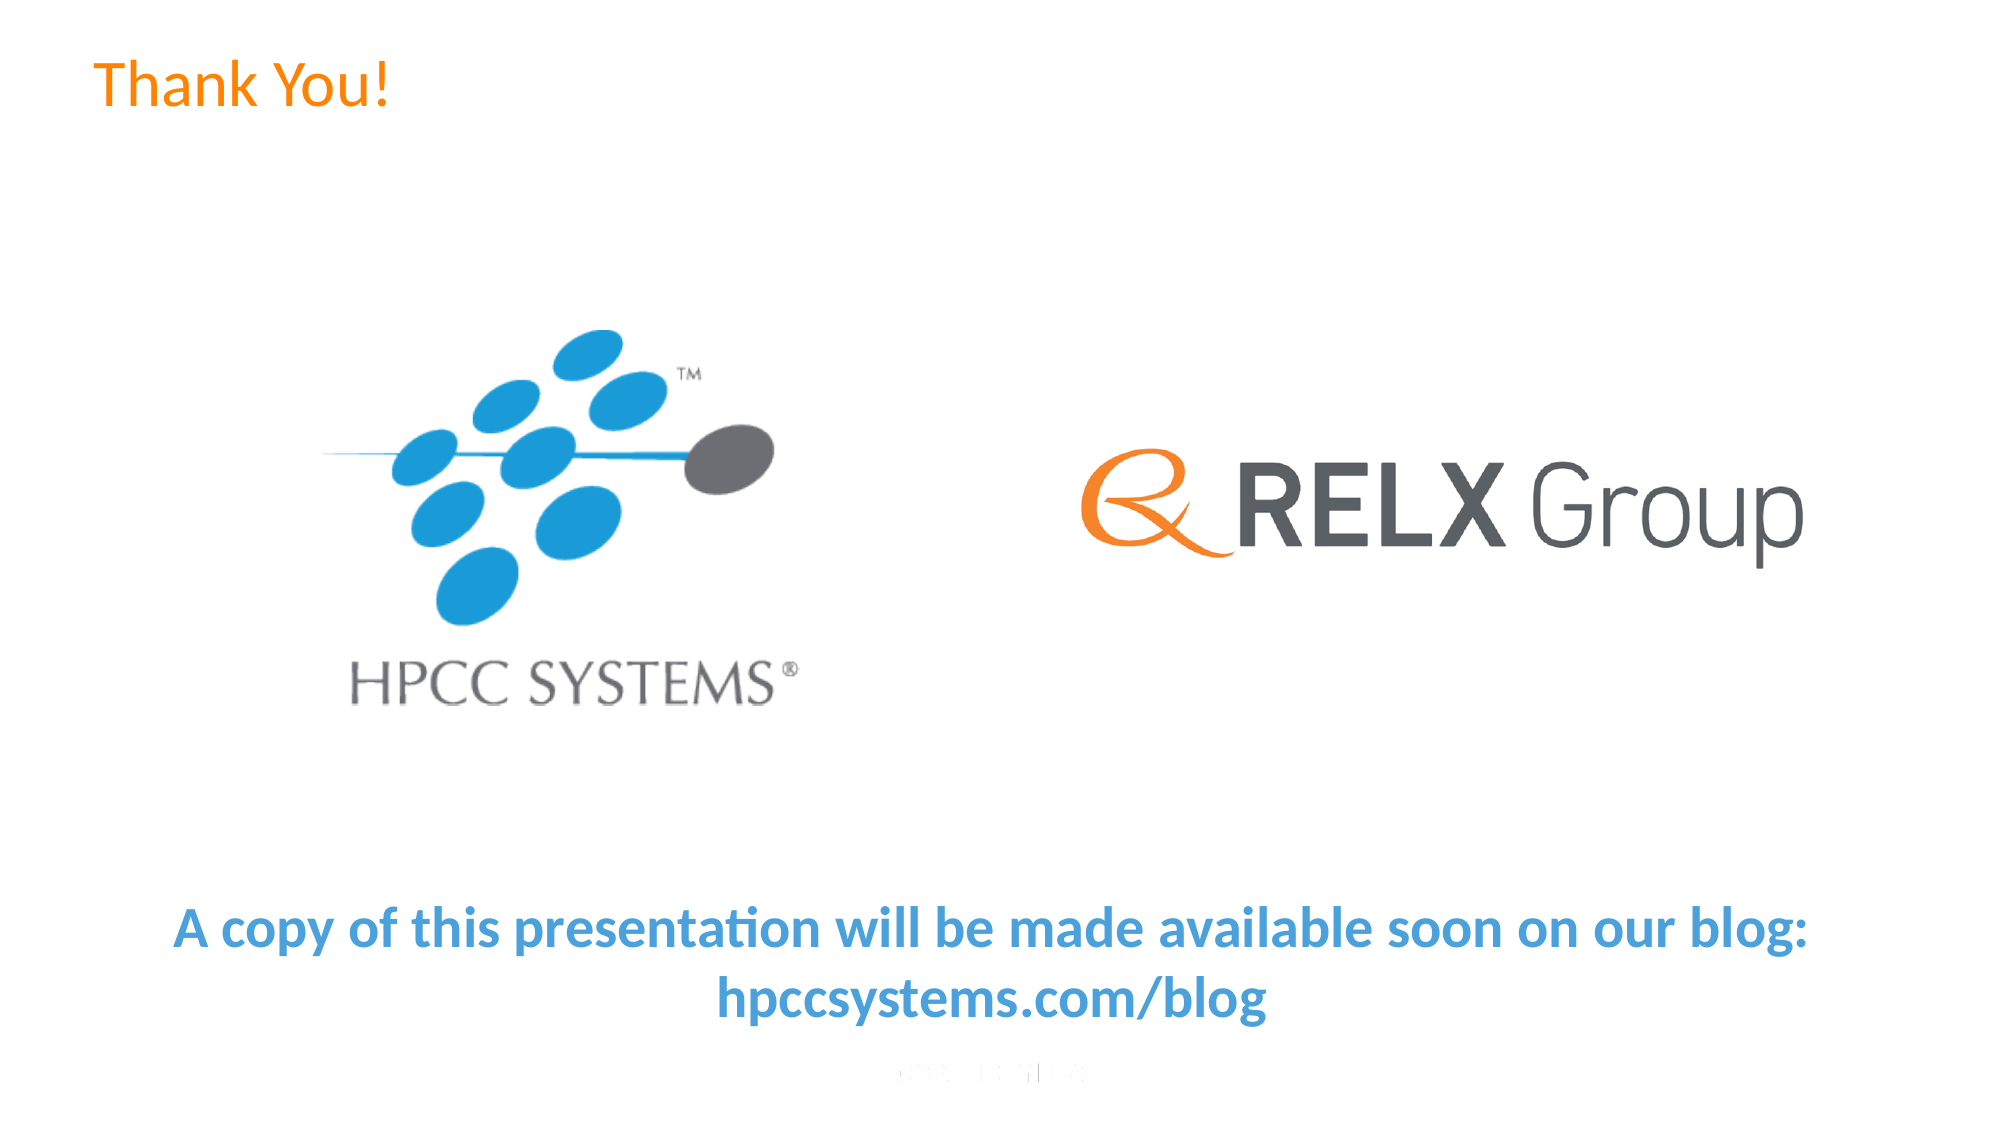

Thank You!
A copy of this presentation will be made available soon on our blog:
hpccsystems.com/blog